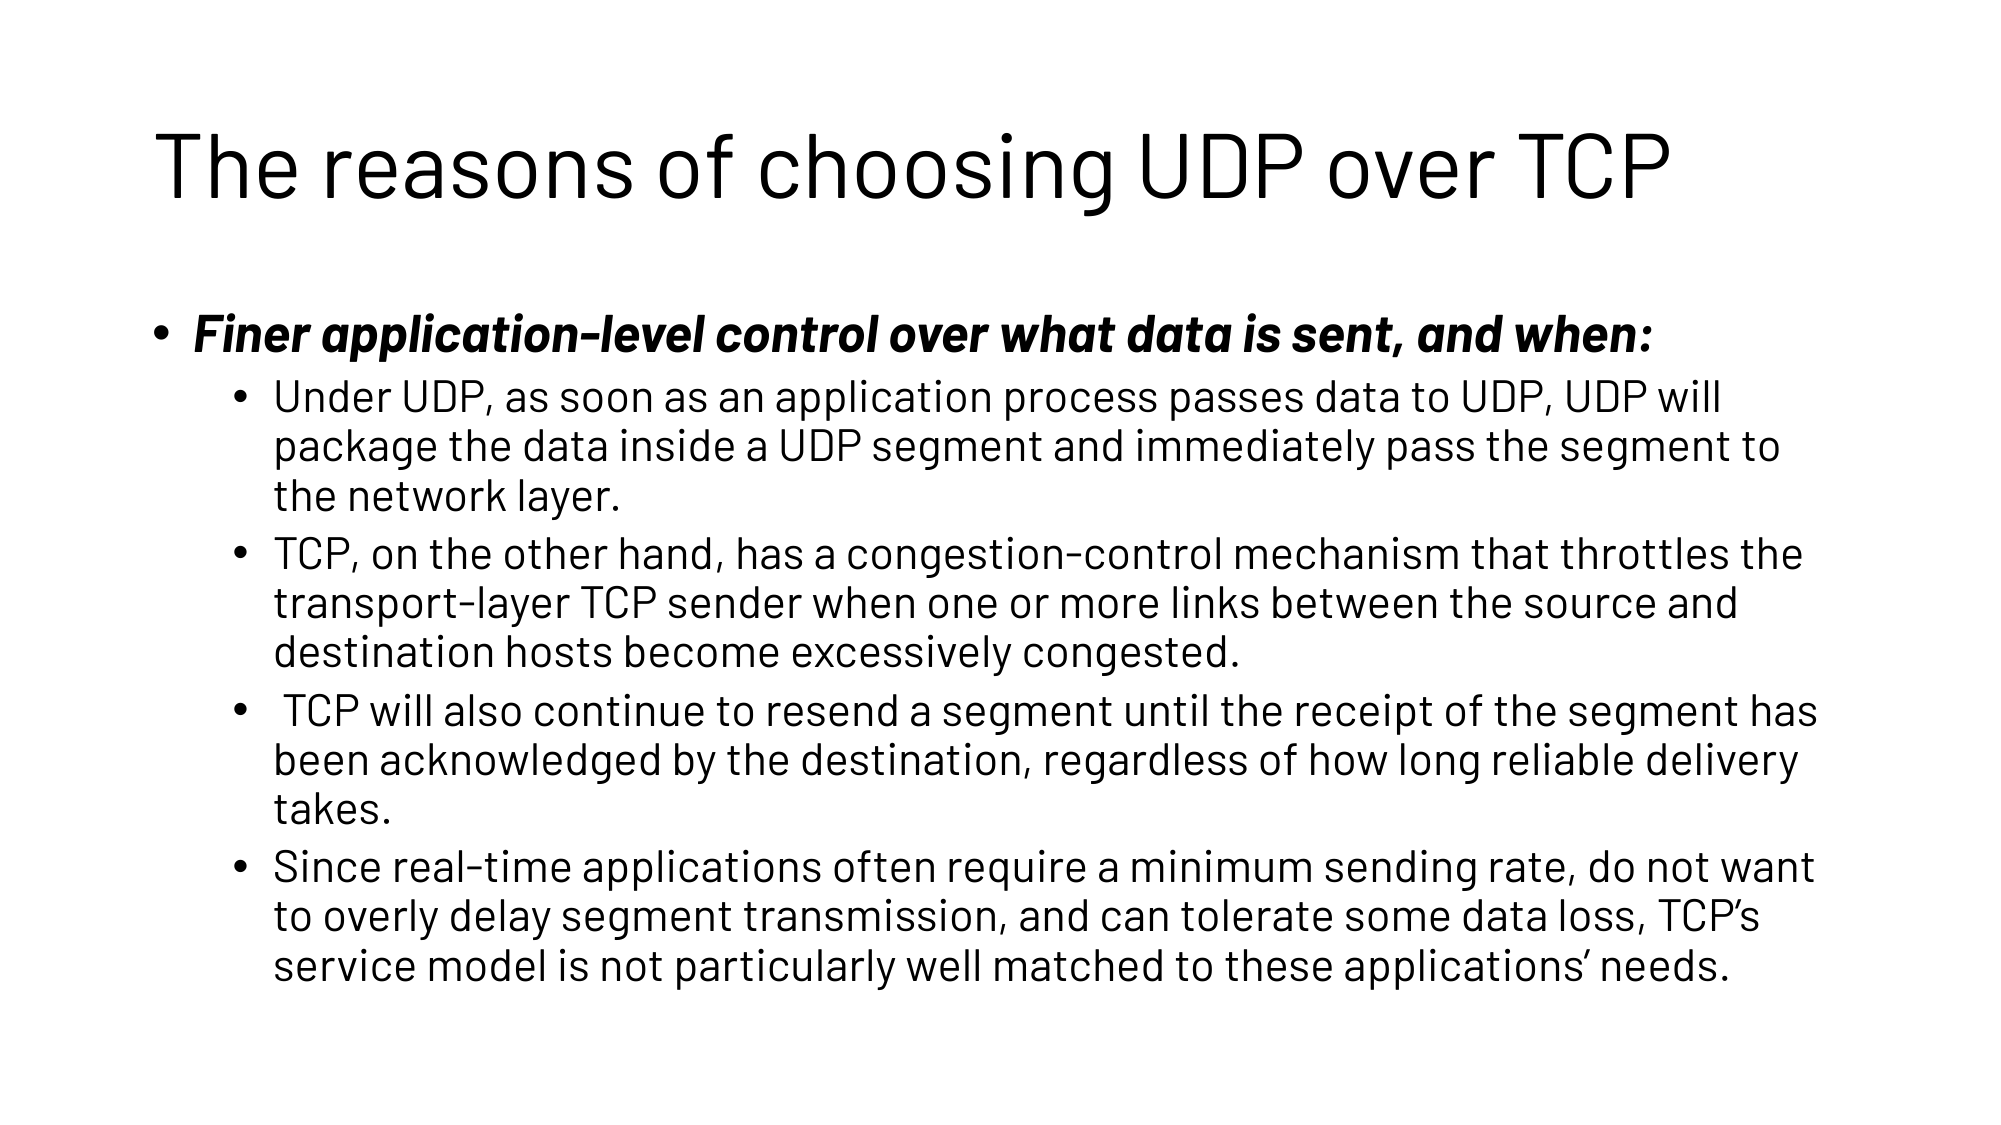

# The reasons of choosing UDP over TCP
Finer application-level control over what data is sent, and when:
Under UDP, as soon as an application process passes data to UDP, UDP will package the data inside a UDP segment and immediately pass the segment to the network layer.
TCP, on the other hand, has a congestion-control mechanism that throttles the transport-layer TCP sender when one or more links between the source and destination hosts become excessively congested.
 TCP will also continue to resend a segment until the receipt of the segment has been acknowledged by the destination, regardless of how long reliable delivery takes.
Since real-time applications often require a minimum sending rate, do not want to overly delay segment transmission, and can tolerate some data loss, TCP’s service model is not particularly well matched to these applications’ needs.